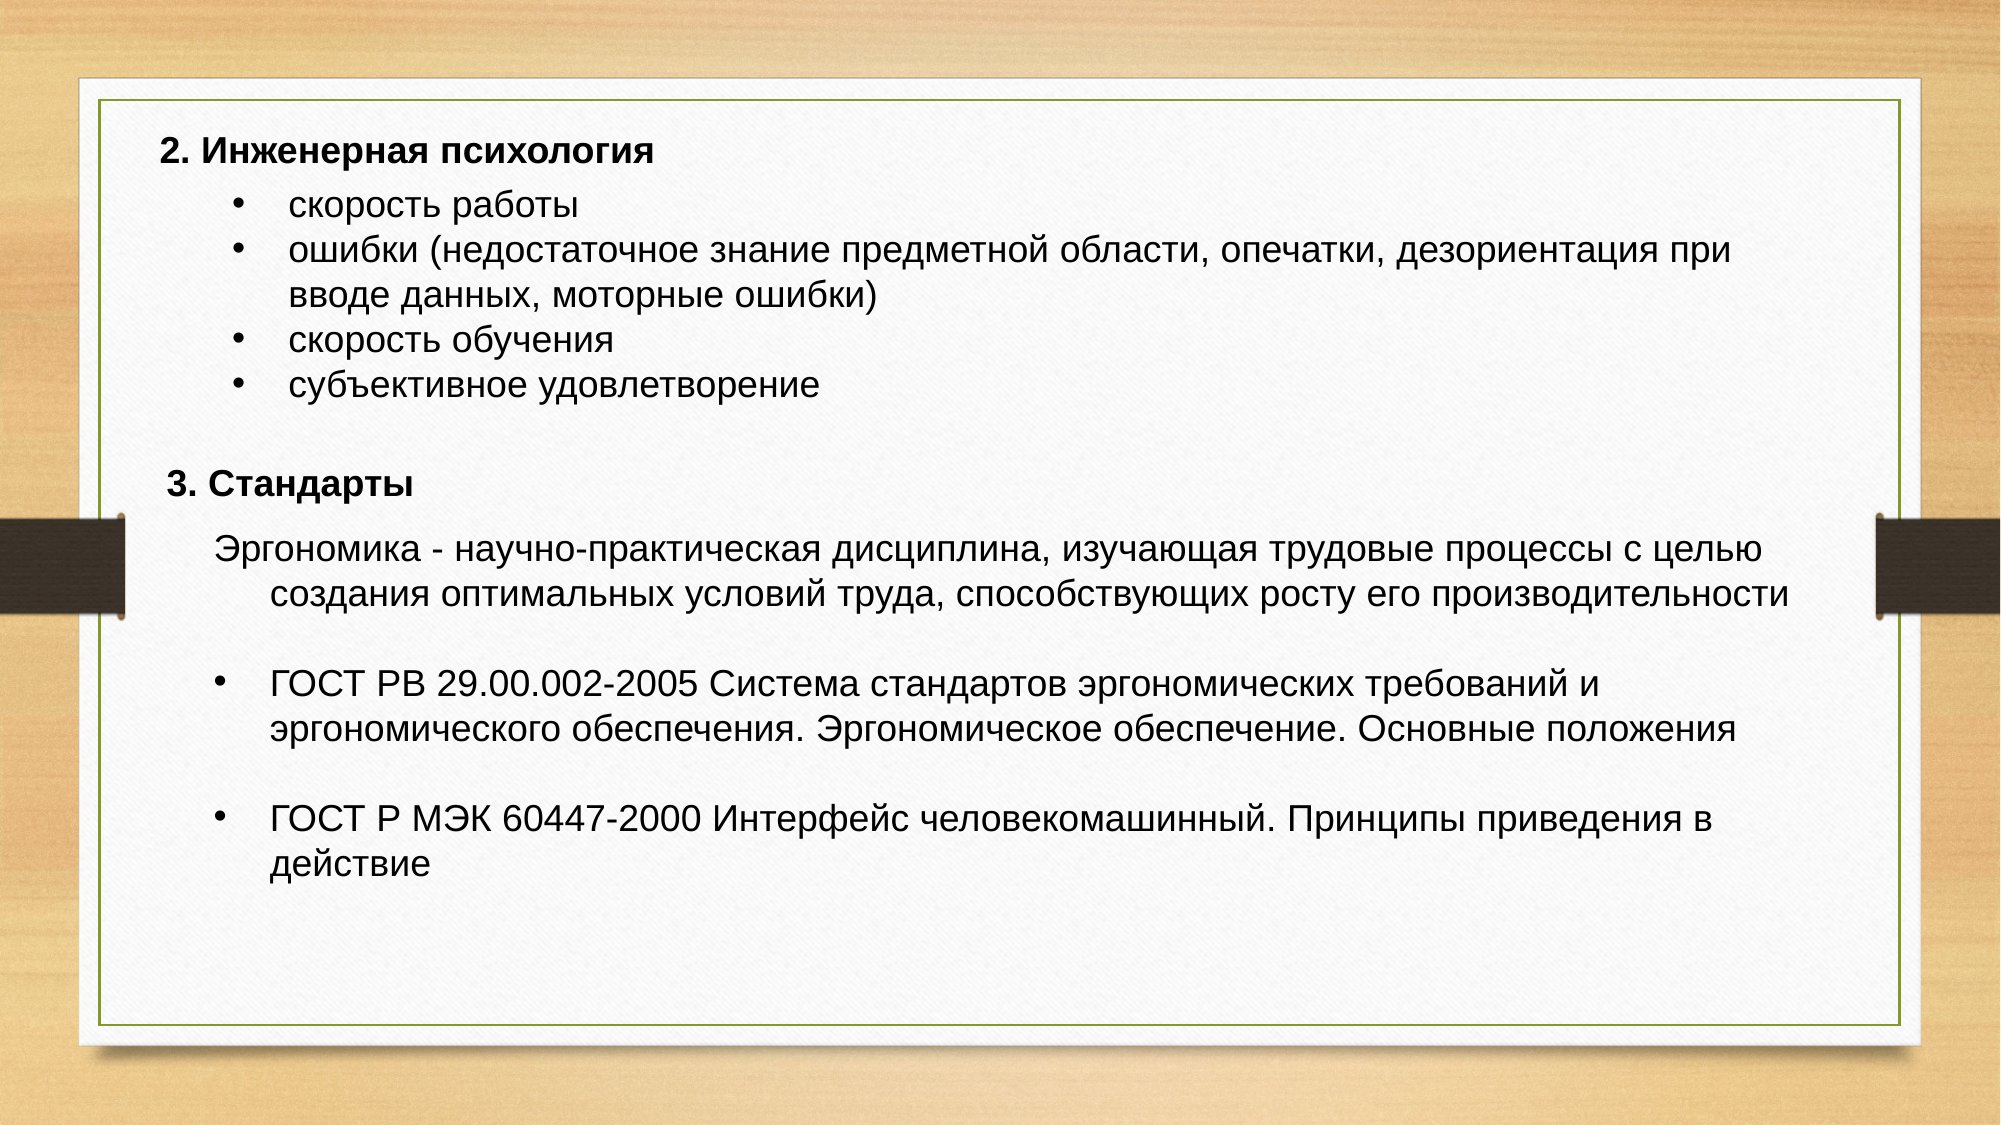

2. Инженерная психология

скорость работы
ошибки (недостаточное знание предметной области, опечатки, дезориентация при вводе данных, моторные ошибки)
скорость обучения
субъективное удовлетворение
3. Стандарты
Эргономика - научно-практическая дисциплина, изучающая трудовые процессы с целью создания оптимальных условий труда, способствующих росту его производительности

ГОСТ РВ 29.00.002-2005 Система стандартов эргономических требований и эргономического обеспечения. Эргономическое обеспечение. Основные положения
ГОСТ Р МЭК 60447-2000 Интерфейс человекомашинный. Принципы приведения в действие